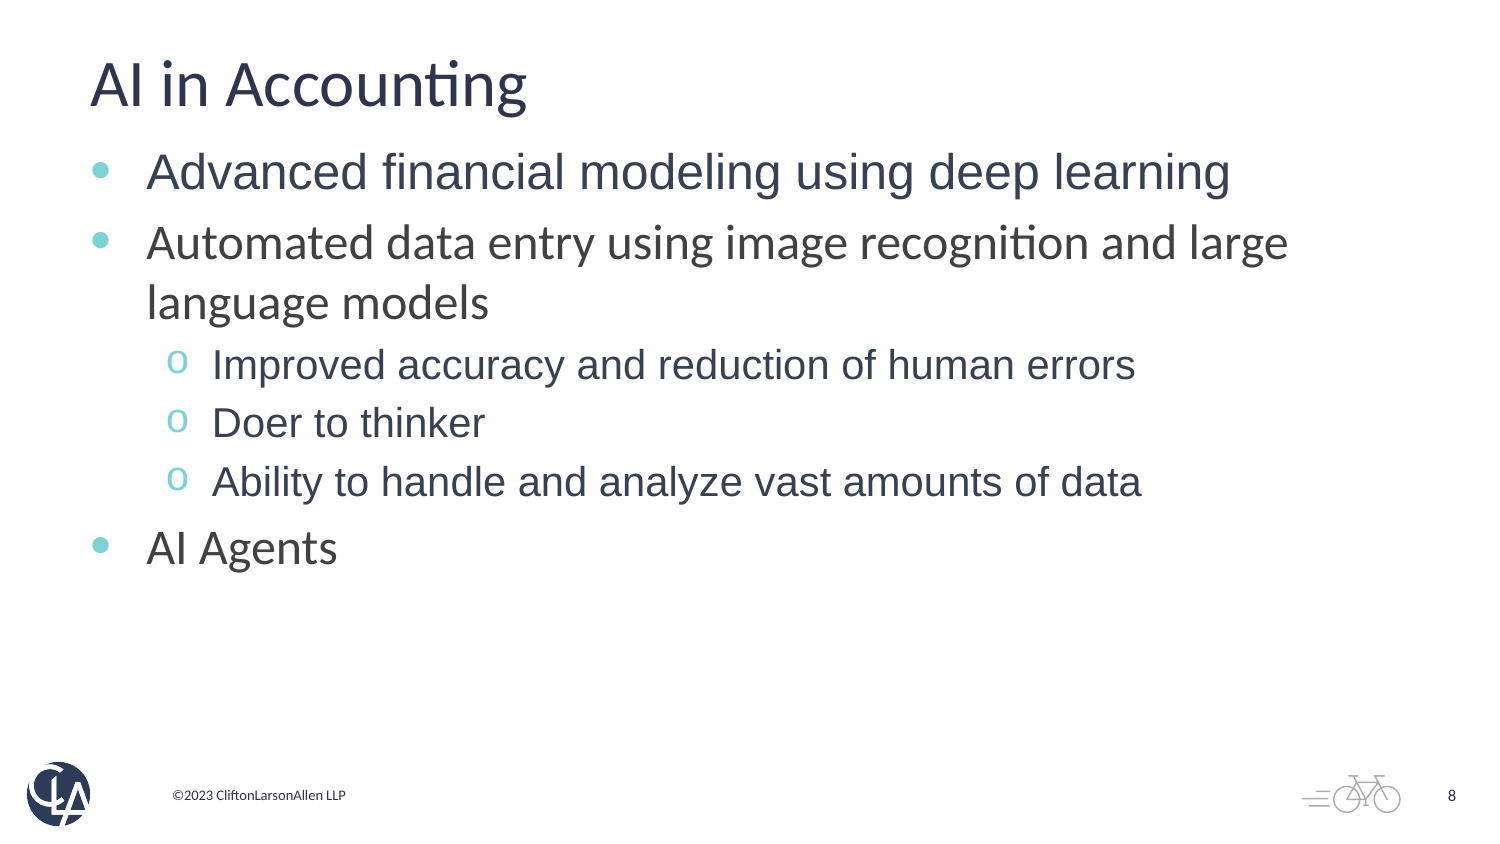

# AI in Accounting
Advanced financial modeling using deep learning
Automated data entry using image recognition and large language models
Improved accuracy and reduction of human errors
Doer to thinker
Ability to handle and analyze vast amounts of data
AI Agents

8